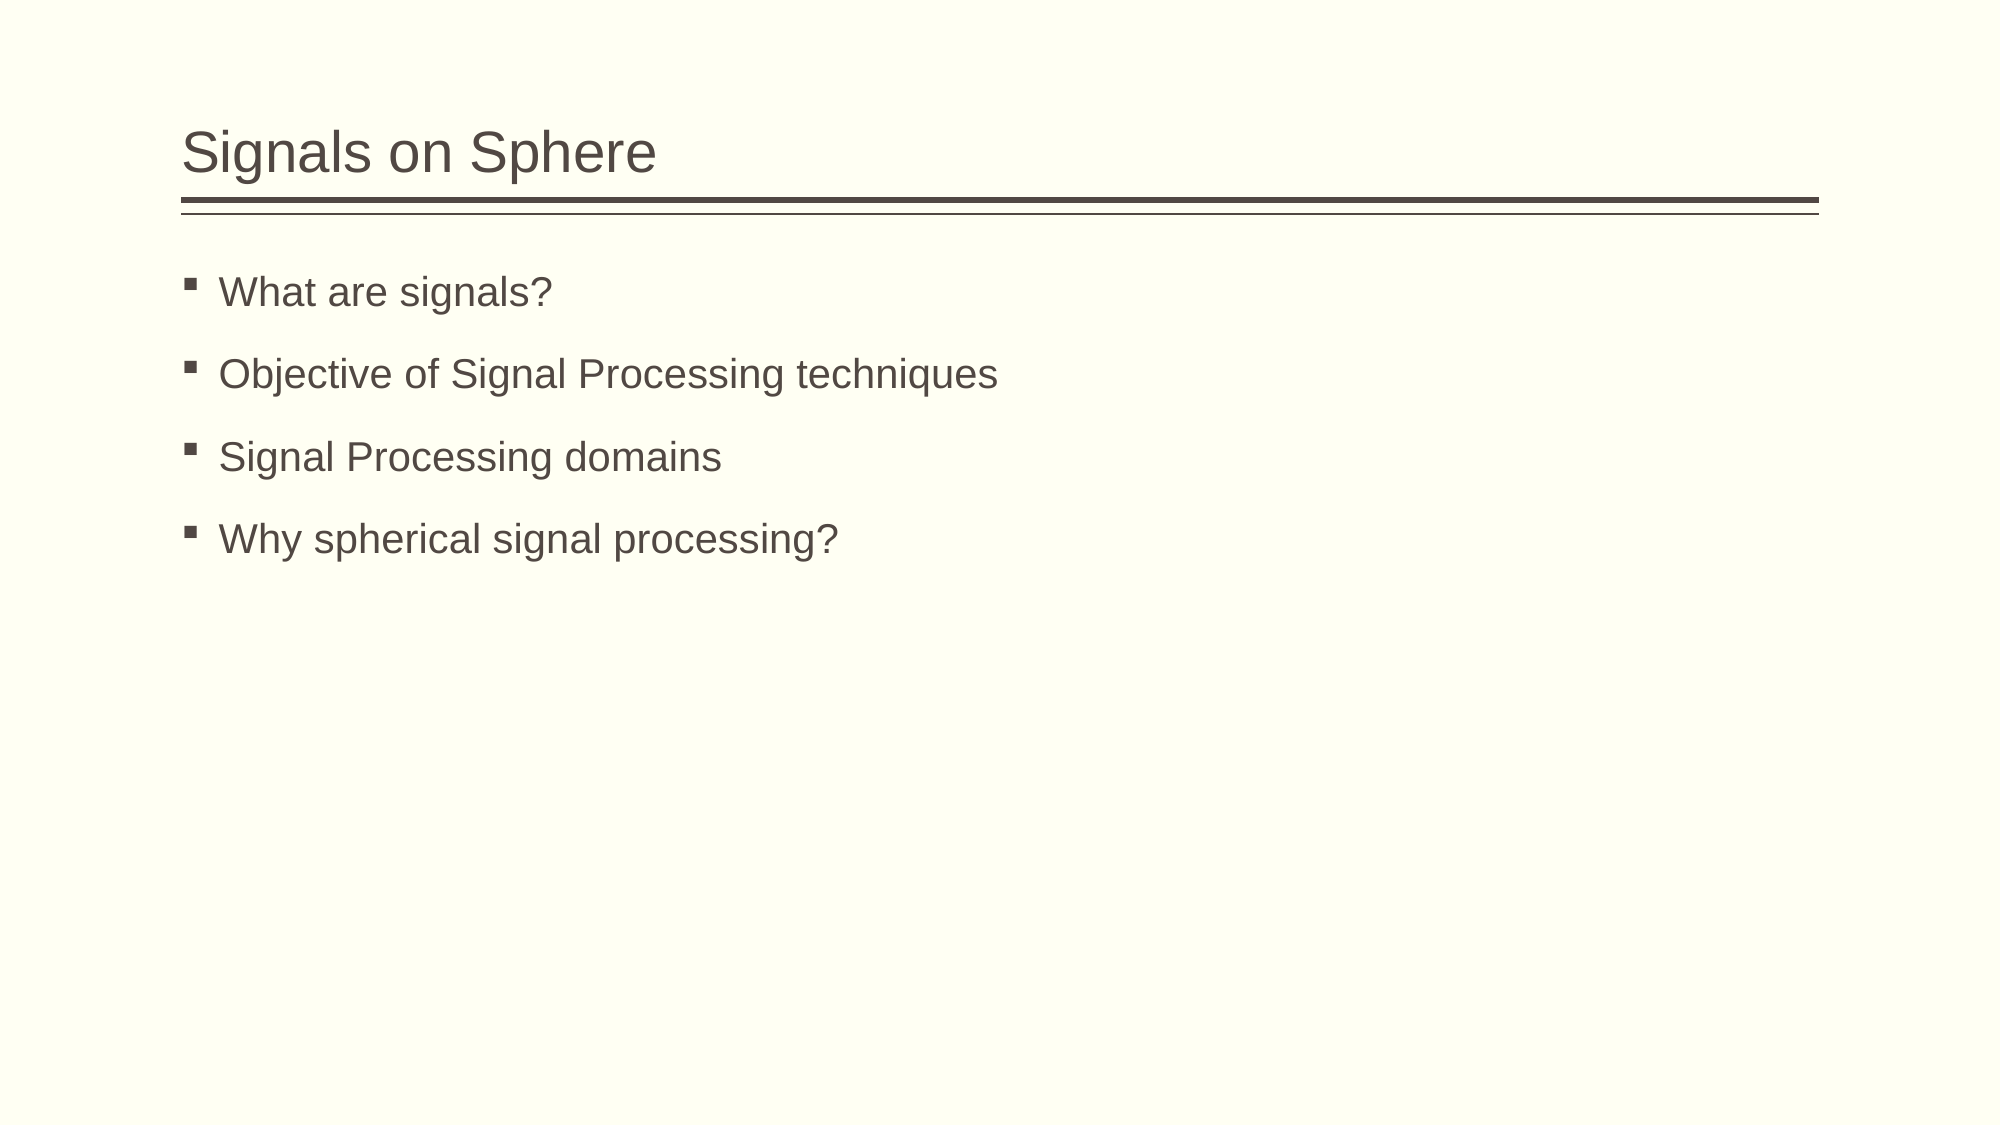

# Signals on Sphere
What are signals?
Objective of Signal Processing techniques
Signal Processing domains
Why spherical signal processing?